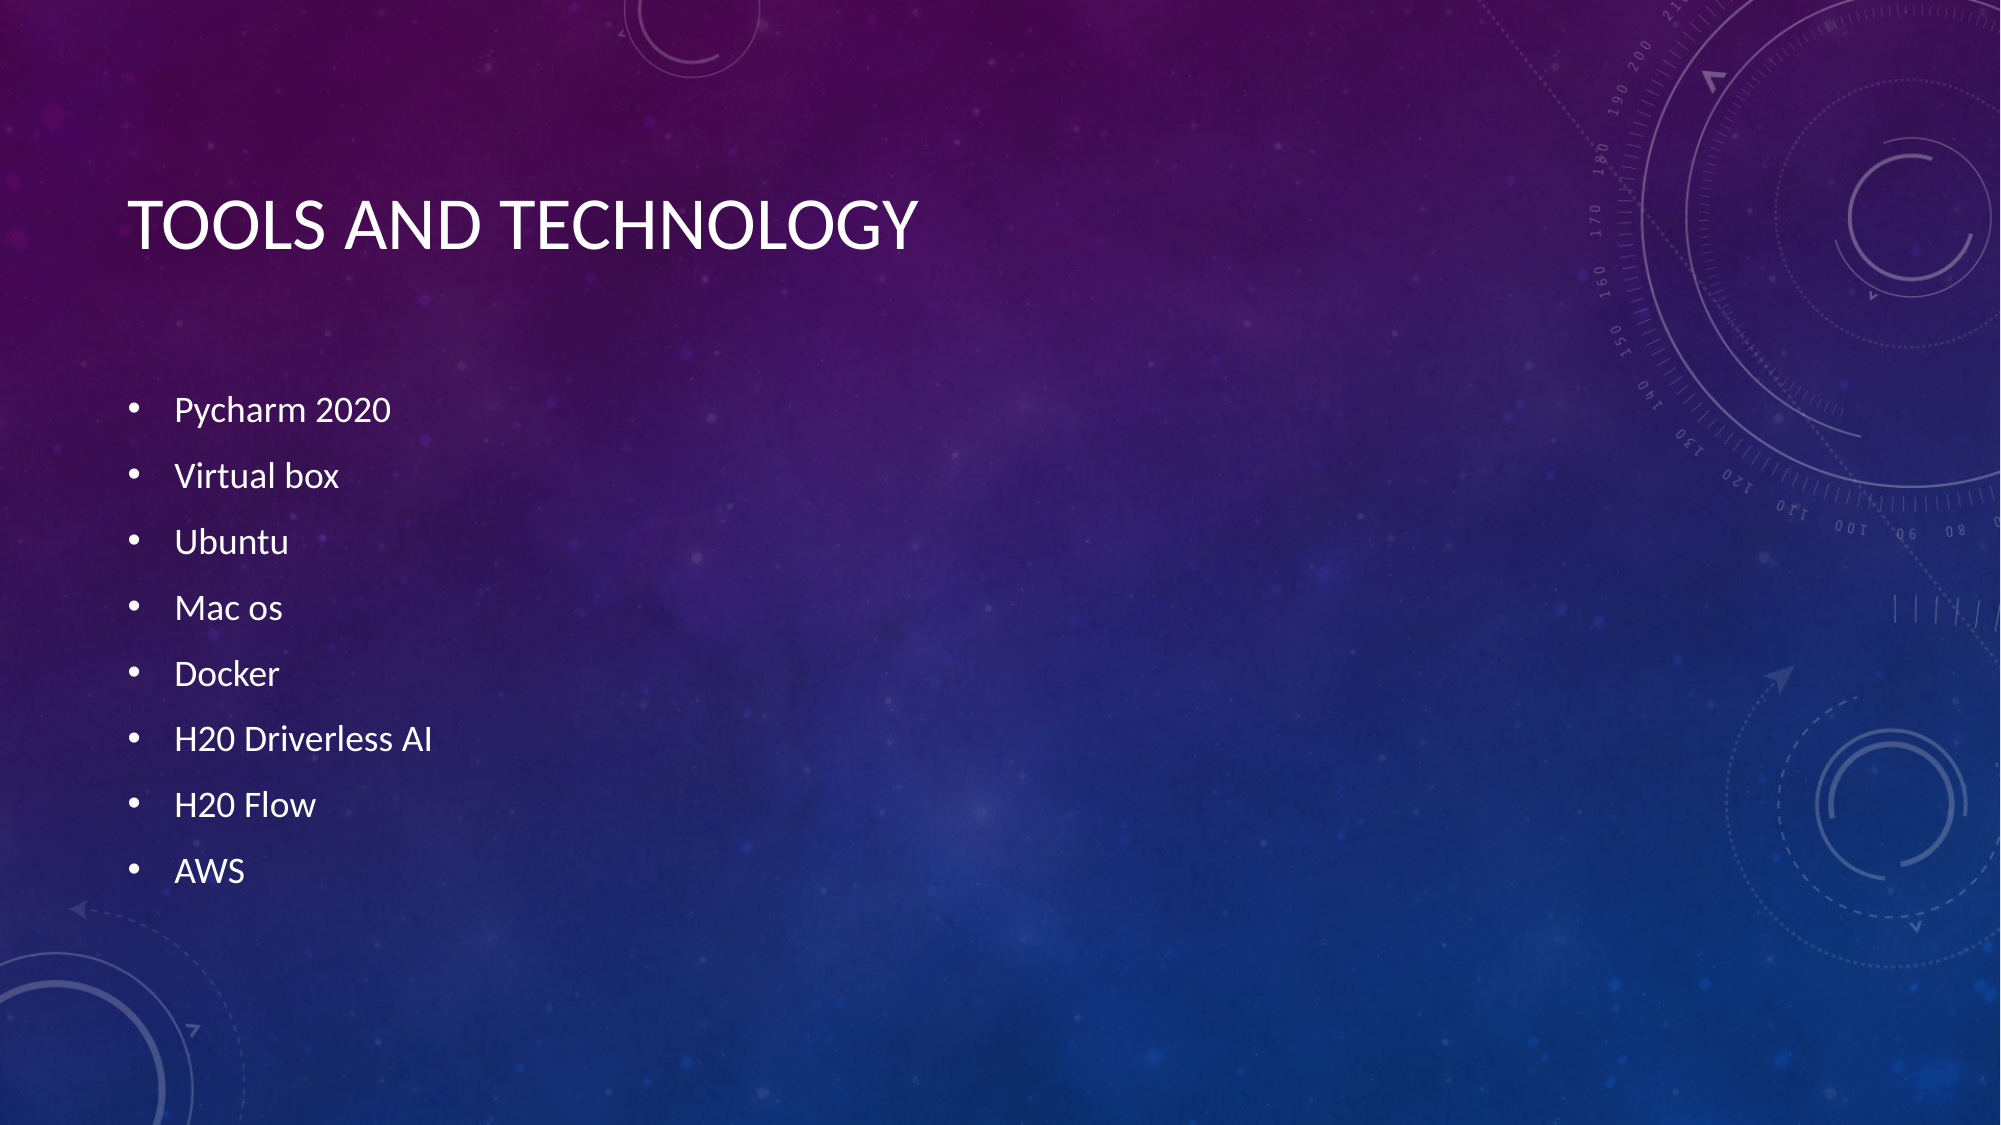

# Tools and technology
Pycharm 2020
Virtual box
Ubuntu
Mac os
Docker
H20 Driverless AI
H20 Flow
AWS